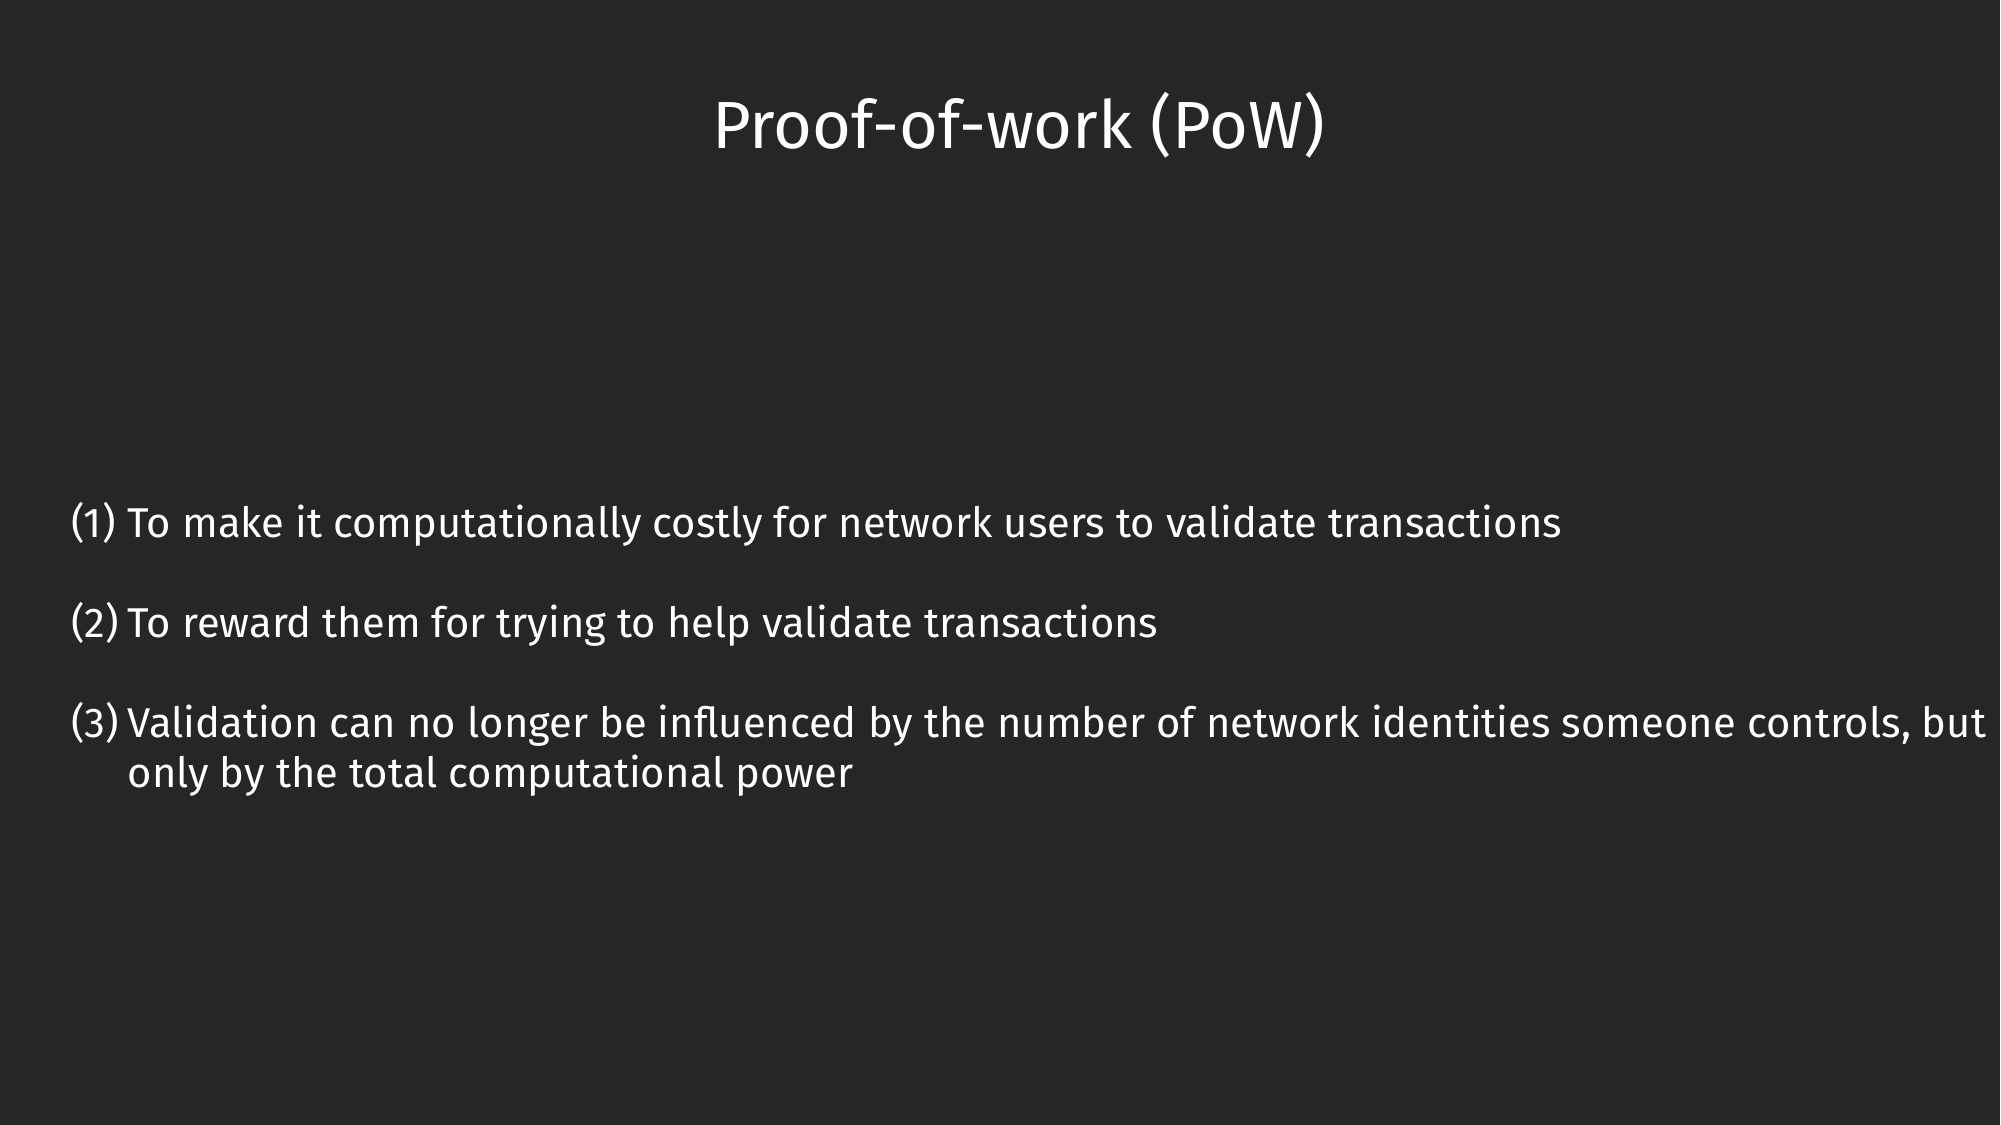

Proof-of-work (PoW)
To make it computationally costly for network users to validate transactions

To reward them for trying to help validate transactions

Validation can no longer be influenced by the number of network identities someone controls, but only by the total computational power